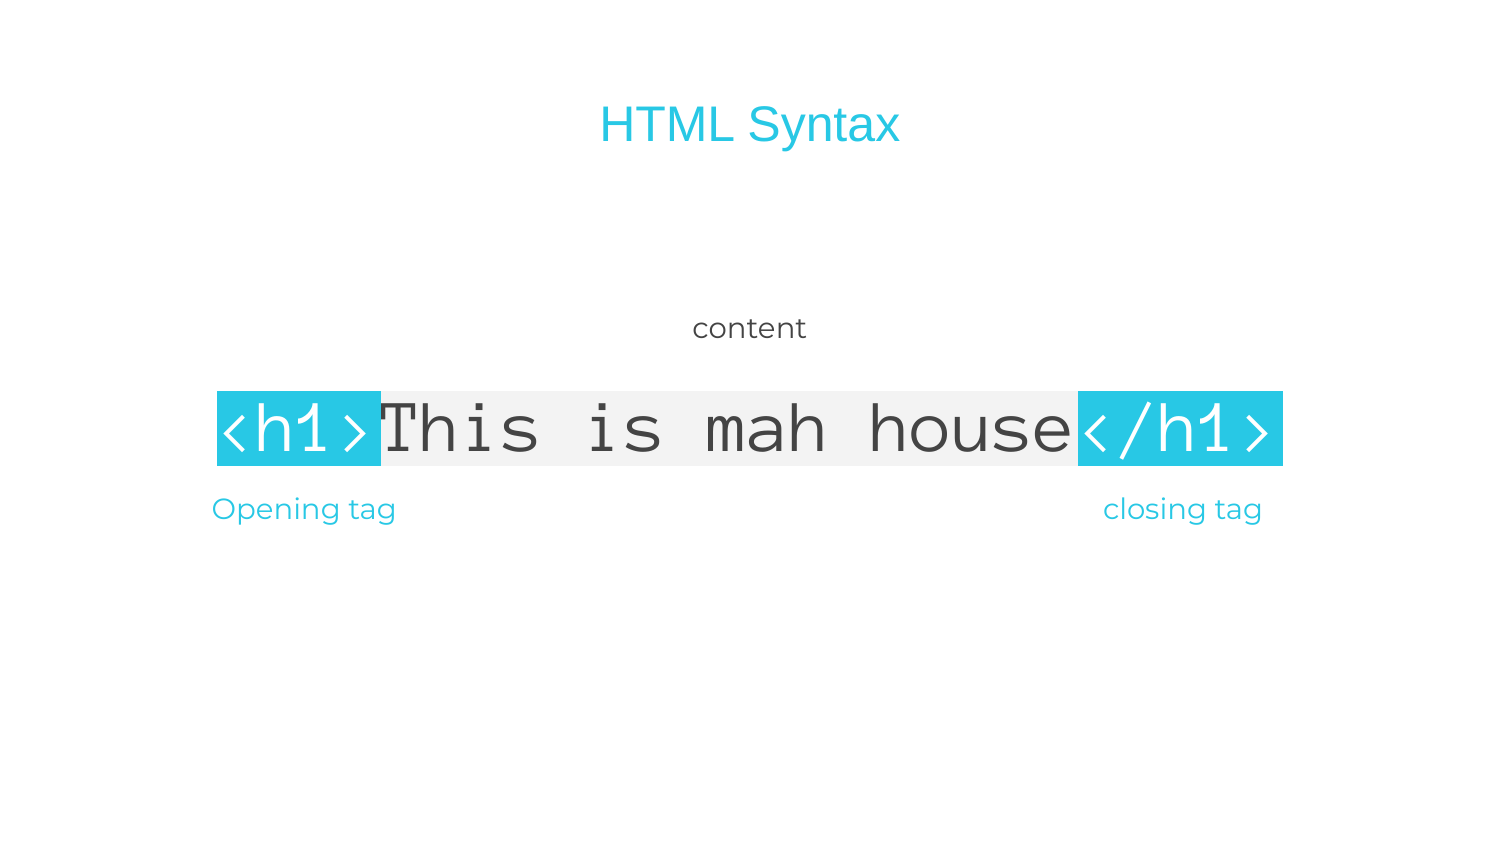

HTML Syntax
# <h1>This is mah house</h1>
content
Opening tag
closing tag